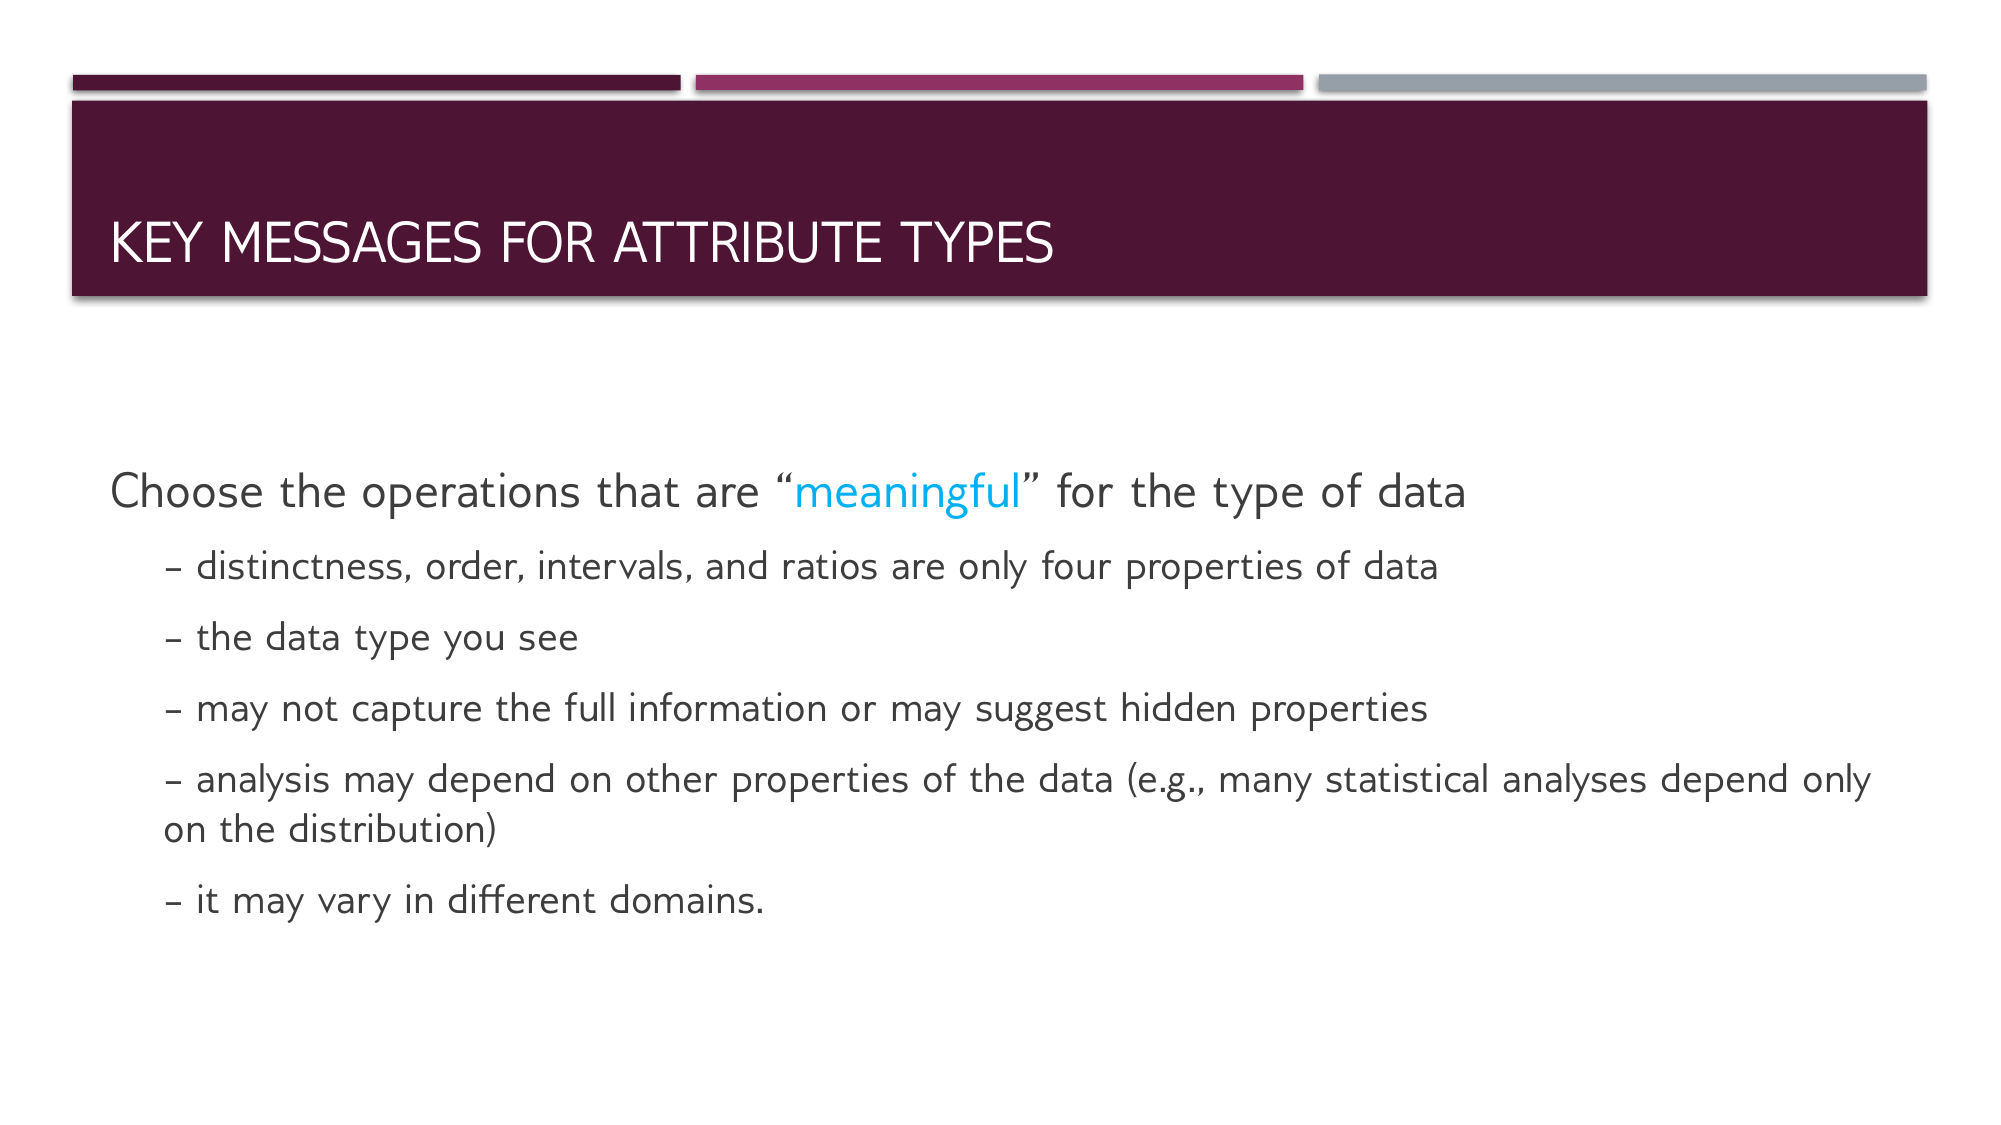

# Key Messages for Attribute Types
Choose the operations that are “meaningful” for the type of data
– distinctness, order, intervals, and ratios are only four properties of data
– the data type you see
– may not capture the full information or may suggest hidden properties
– analysis may depend on other properties of the data (e.g., many statistical analyses depend only on the distribution)
– it may vary in different domains.